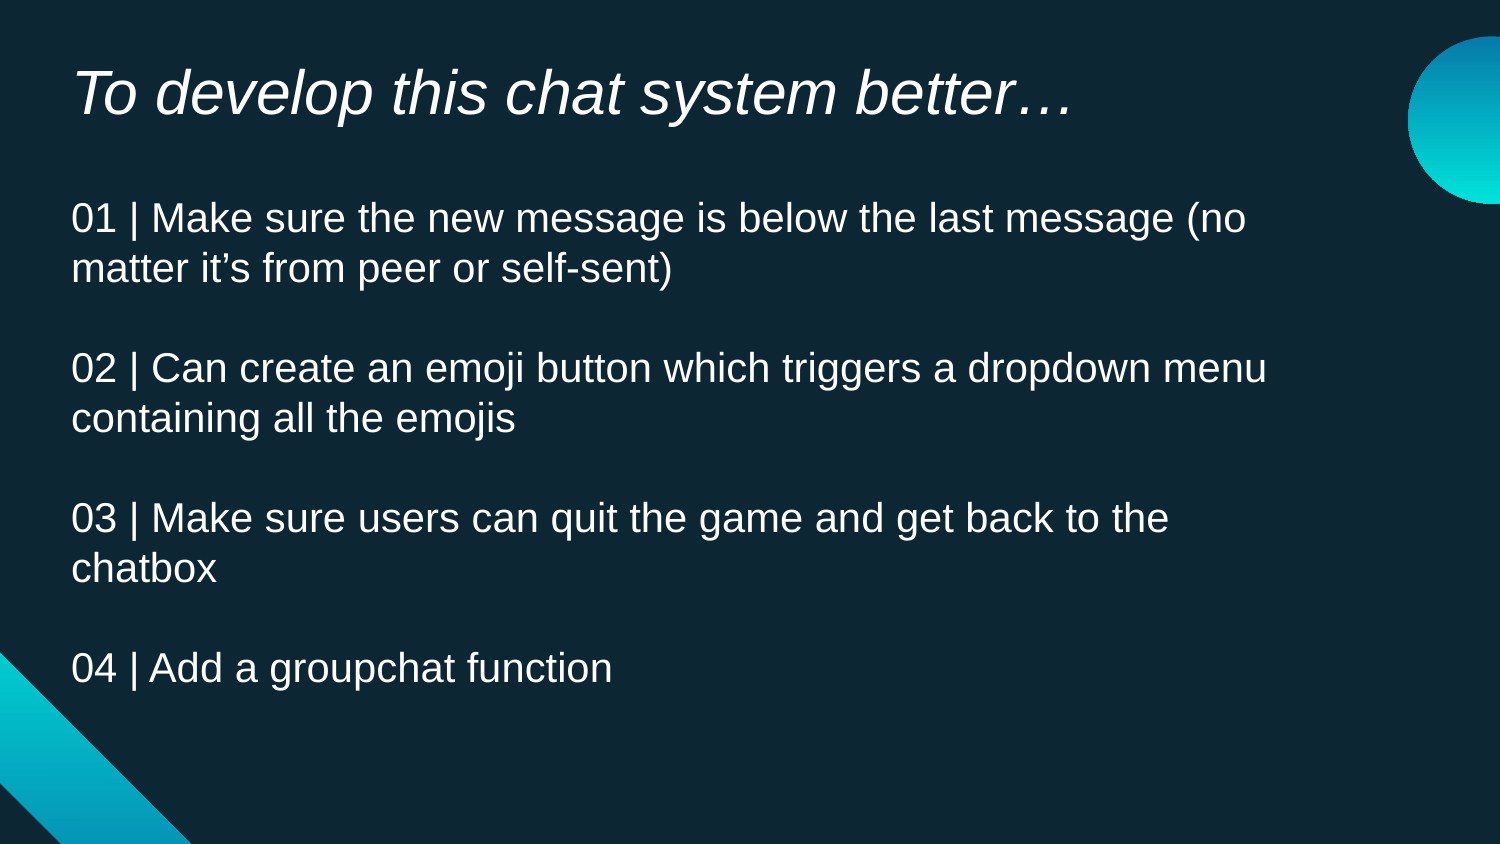

# To develop this chat system better…
01 | Make sure the new message is below the last message (no matter it’s from peer or self-sent)

02 | Can create an emoji button which triggers a dropdown menu containing all the emojis

03 | Make sure users can quit the game and get back to the chatbox

04 | Add a groupchat function